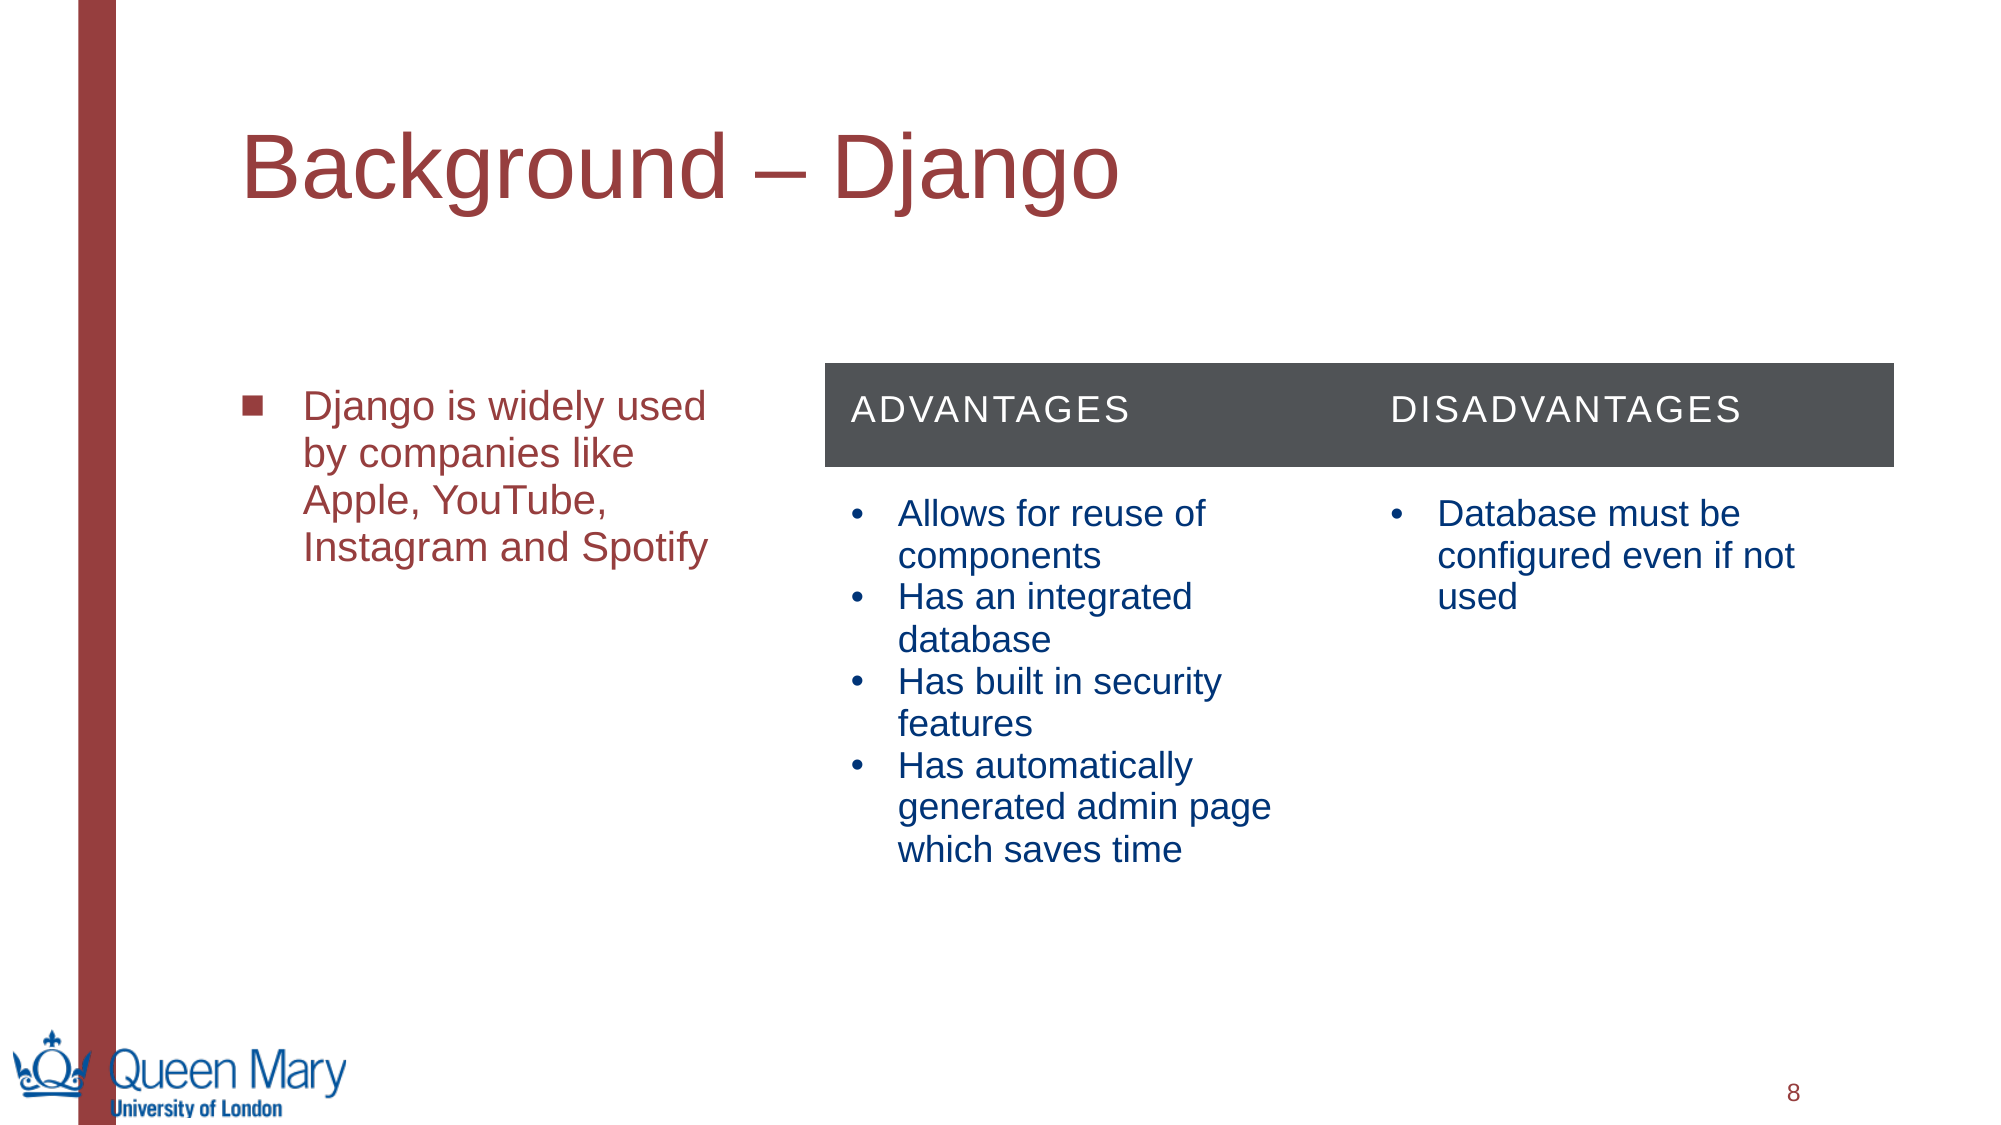

# Background – Django
| Advantages | Disadvantages |
| --- | --- |
| Allows for reuse of components Has an integrated database Has built in security features Has automatically generated admin page which saves time | Database must be configured even if not used |
Django is widely used by companies like Apple, YouTube, Instagram and Spotify

8